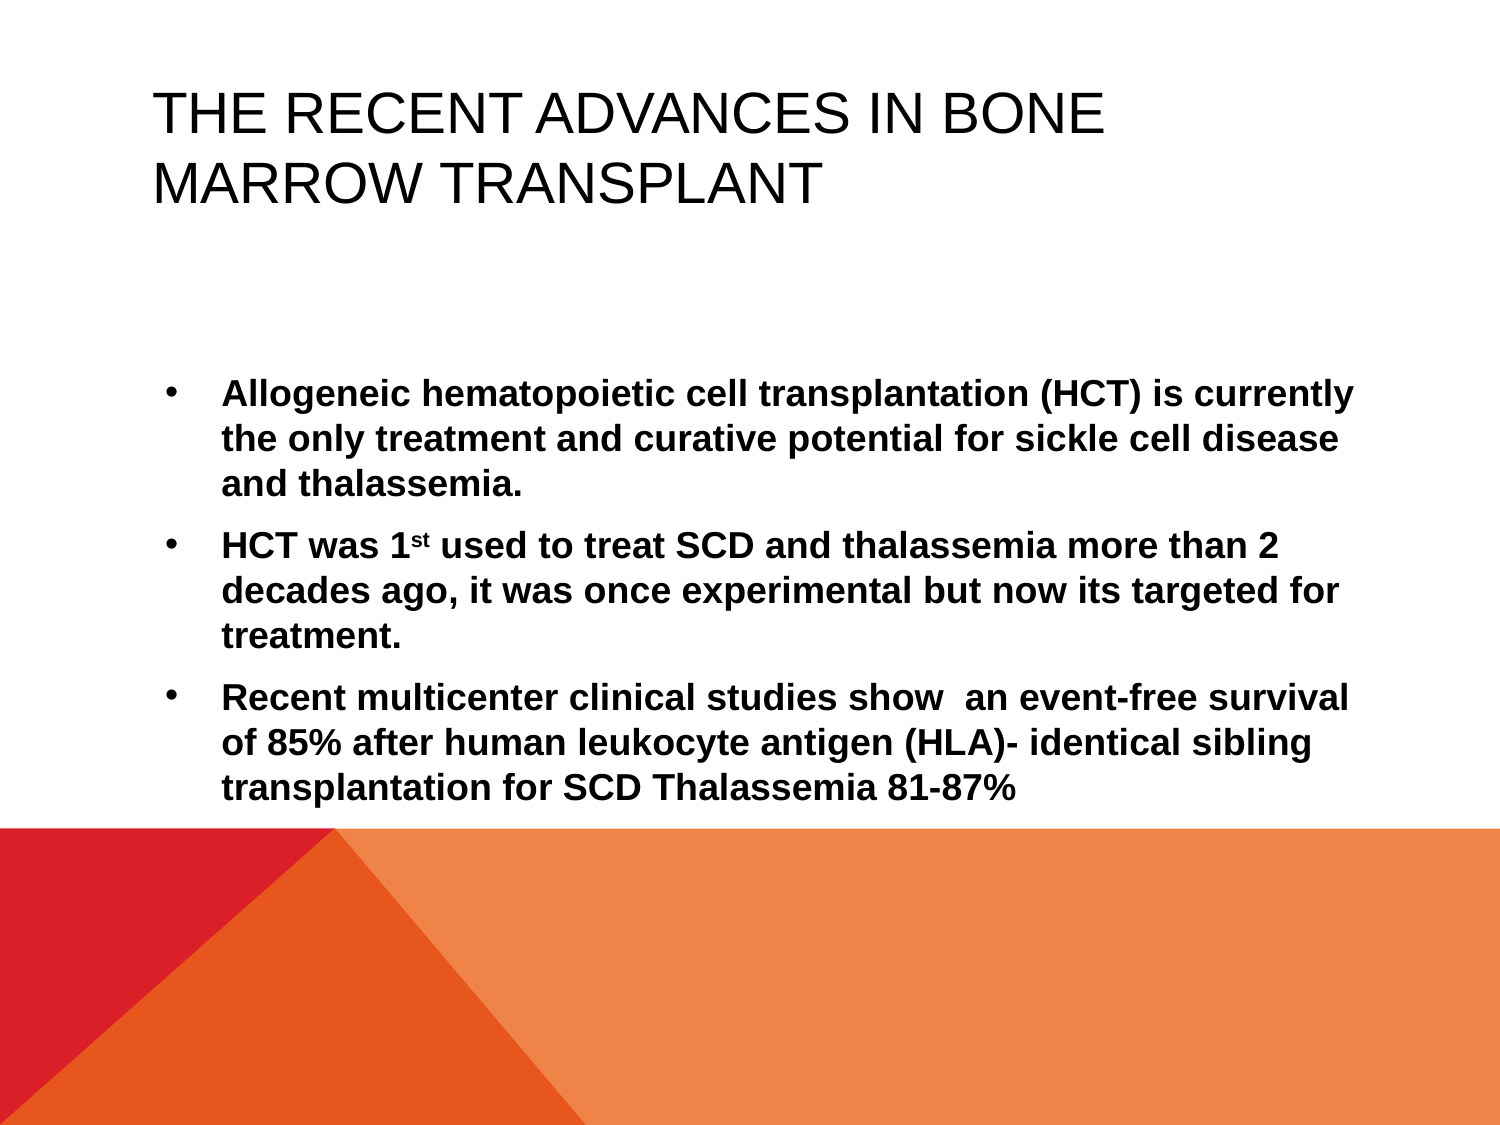

# The recent advances in bone marrow transplant

Allogeneic hematopoietic cell transplantation (HCT) is currently the only treatment and curative potential for sickle cell disease and thalassemia.
HCT was 1st used to treat SCD and thalassemia more than 2 decades ago, it was once experimental but now its targeted for treatment.
Recent multicenter clinical studies show  an event-free survival of 85% after human leukocyte antigen (HLA)- identical sibling transplantation for SCD Thalassemia 81-87%